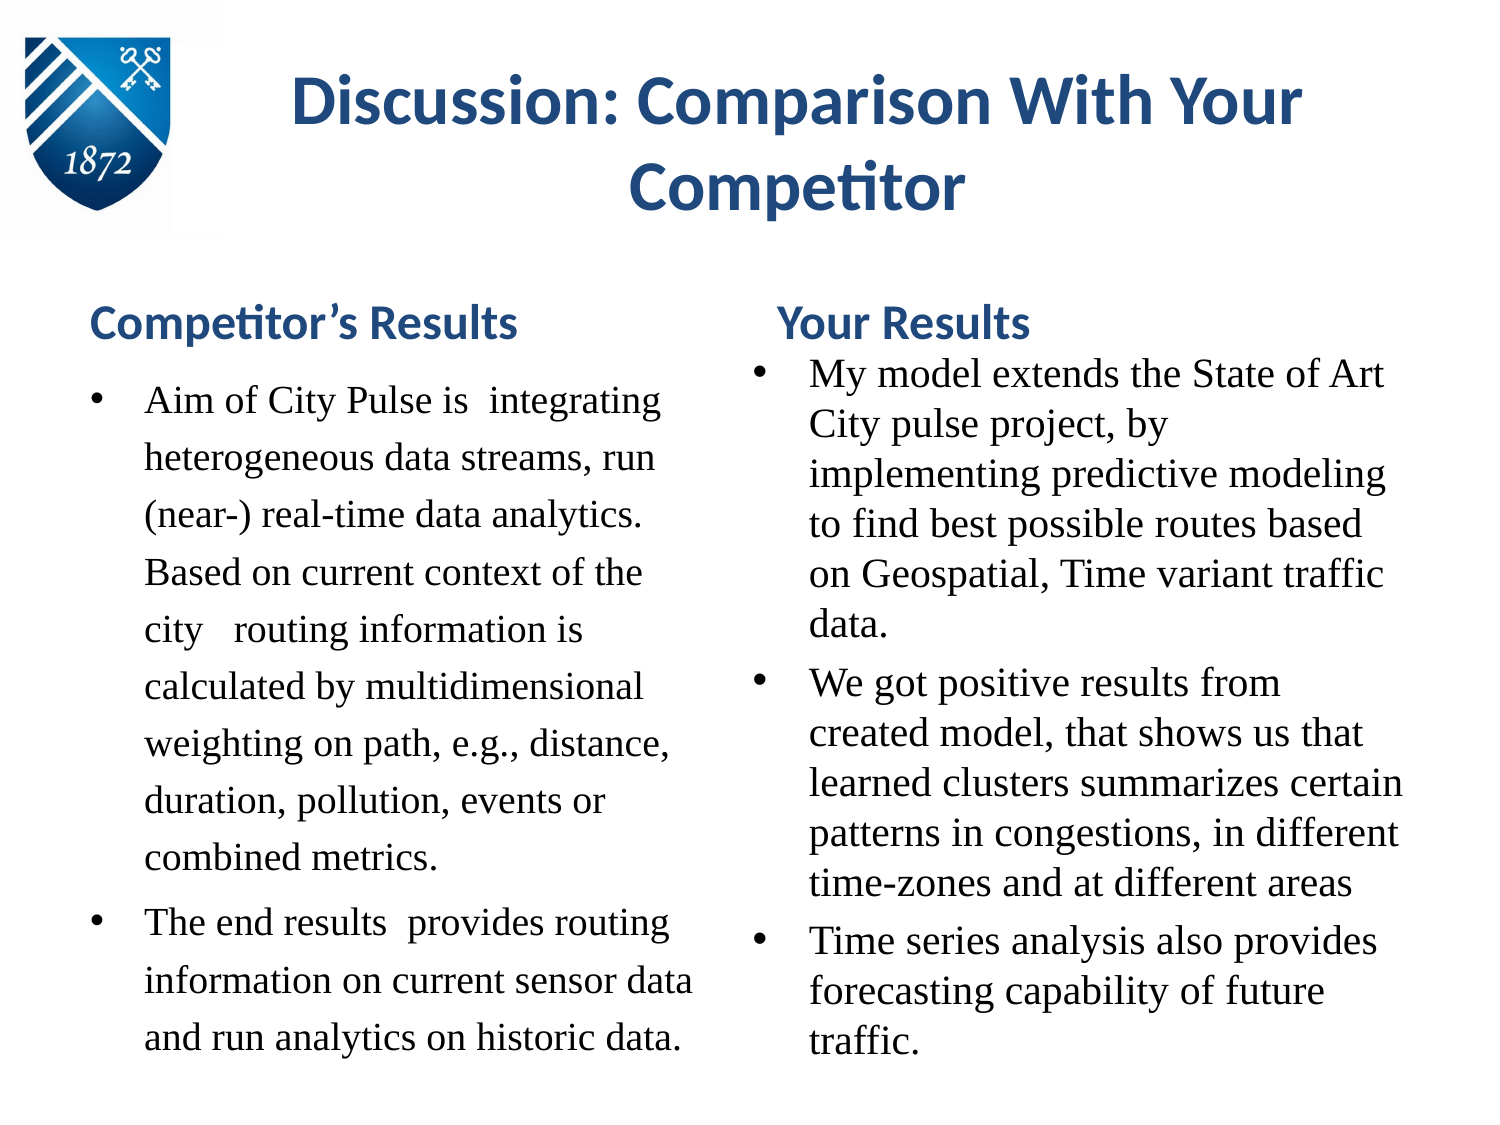

# Discussion: Comparison With Your Competitor
Competitor’s Results
Your Results
My model extends the State of Art City pulse project, by implementing predictive modeling to find best possible routes based on Geospatial, Time variant traffic data.
We got positive results from created model, that shows us that learned clusters summarizes certain patterns in congestions, in different time-zones and at different areas
Time series analysis also provides forecasting capability of future traffic.
Aim of City Pulse is  integrating heterogeneous data streams, run (near-) real-time data analytics. Based on current context of the city   routing information is calculated by multidimensional weighting on path, e.g., distance, duration, pollution, events or combined metrics.
The end results  provides routing information on current sensor data and run analytics on historic data.